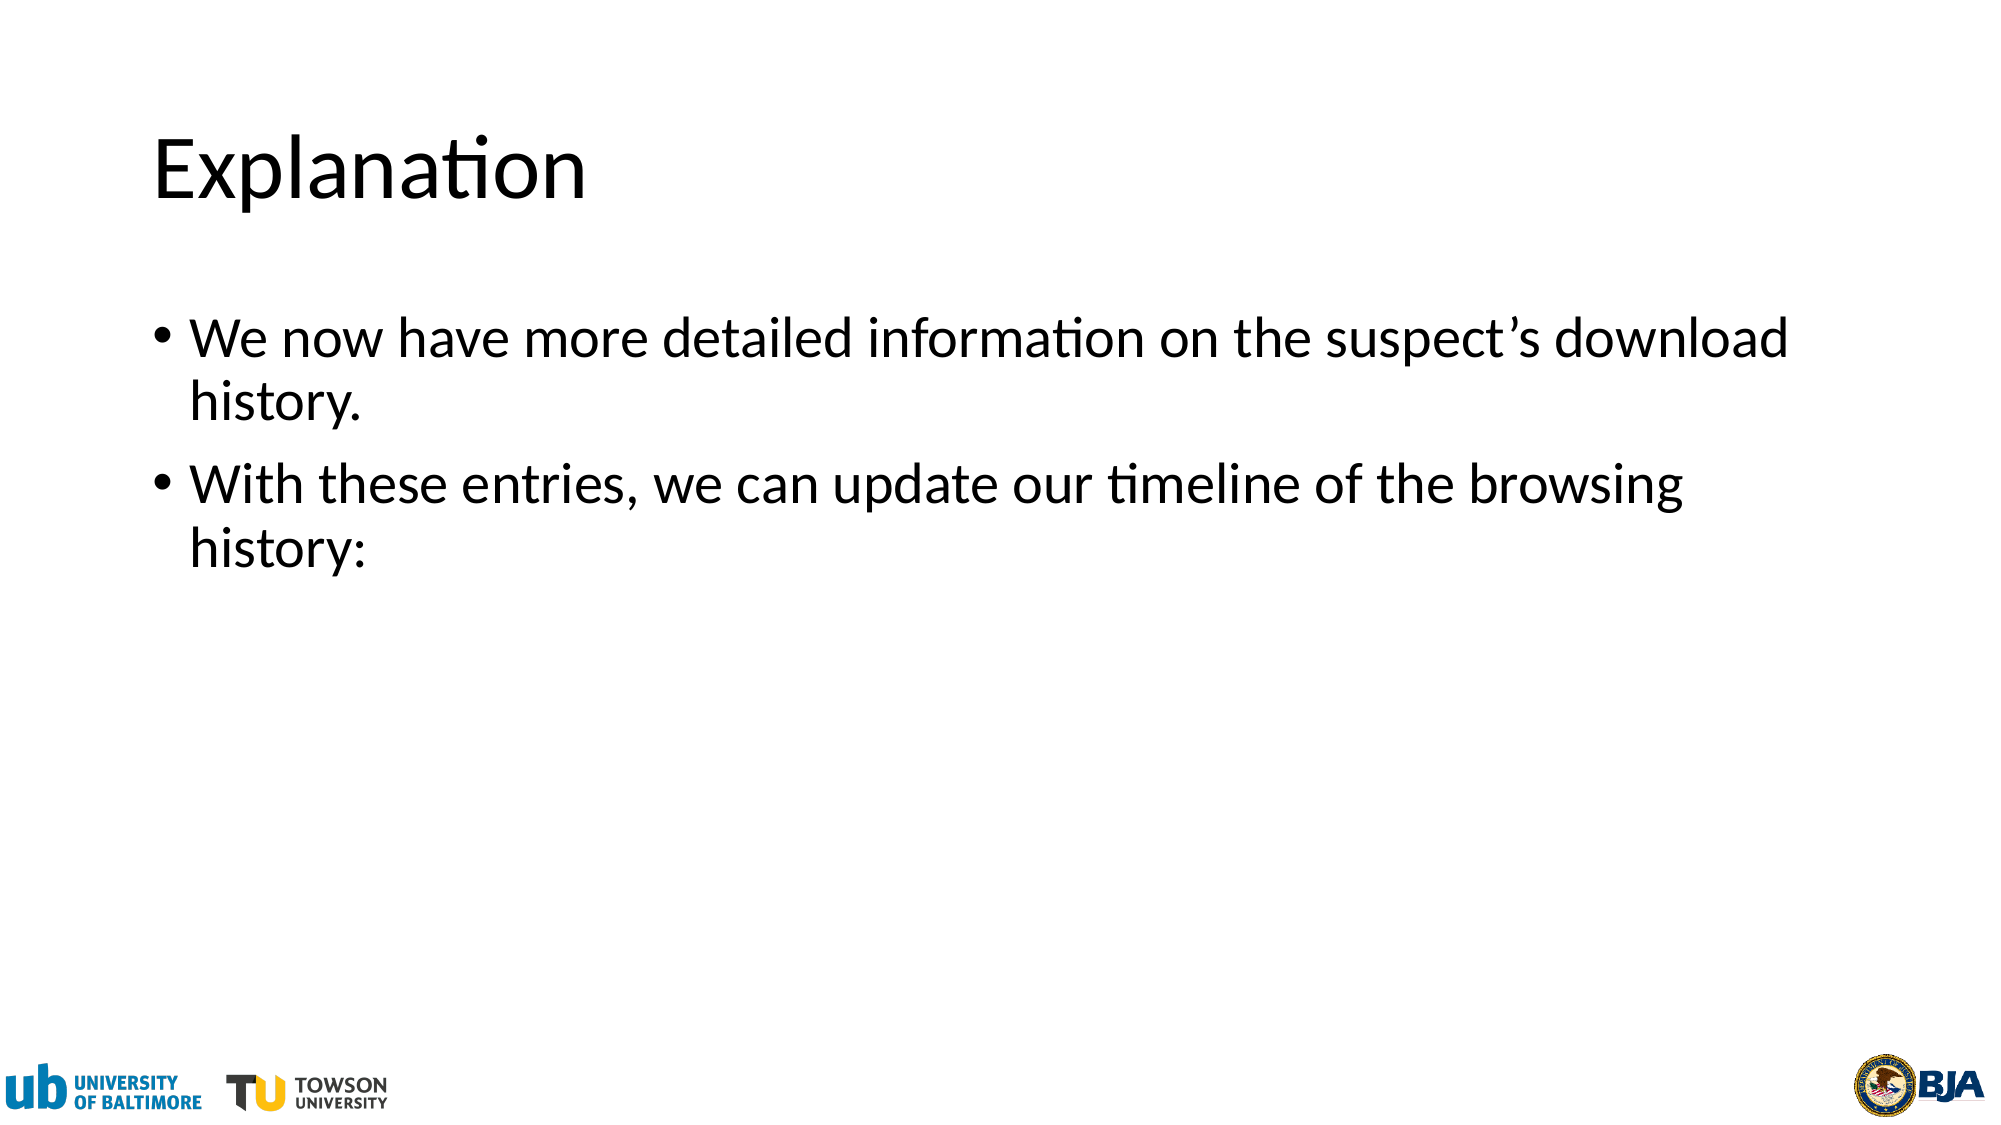

# Explanation
We now have more detailed information on the suspect’s download history.
With these entries, we can update our timeline of the browsing history: